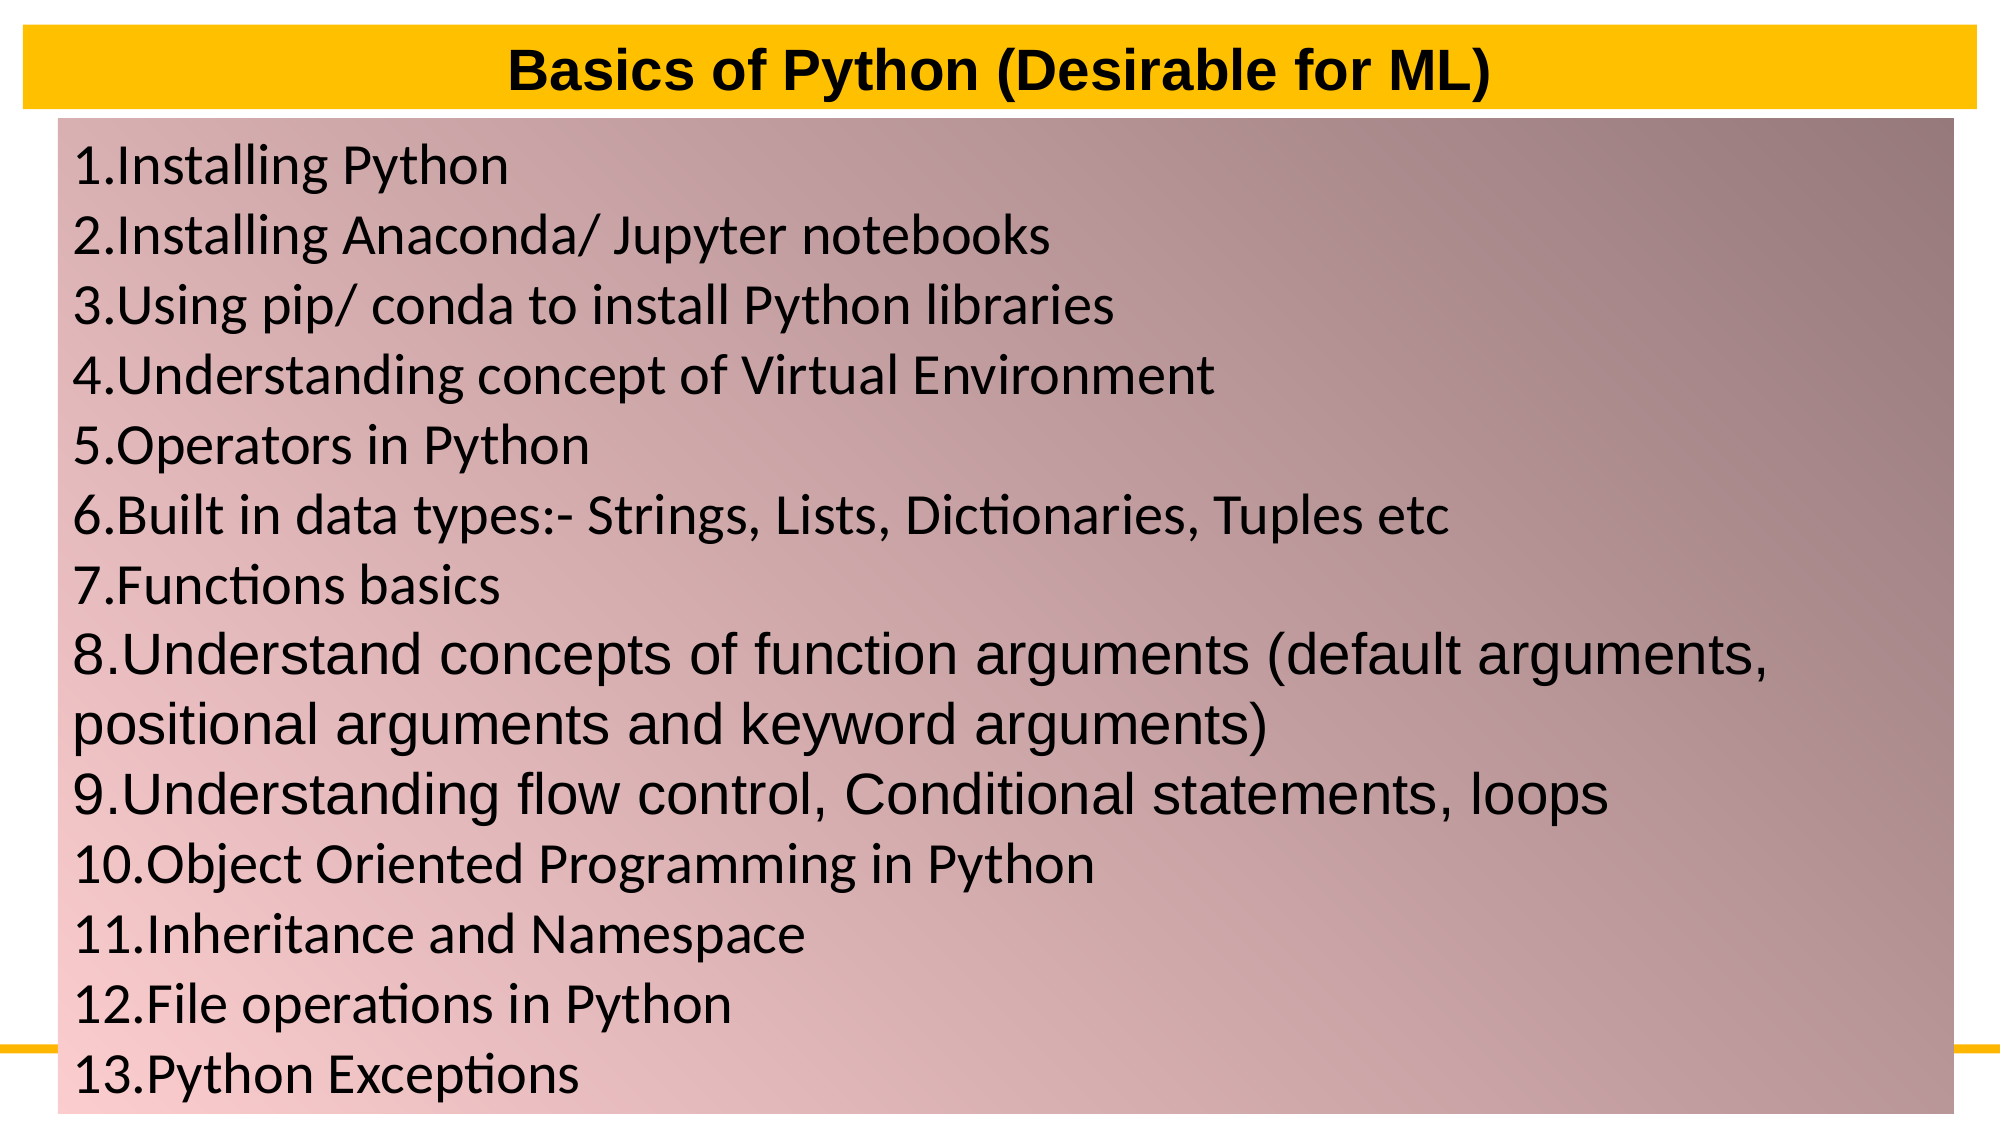

Basics of Python (Desirable for ML)
Installing Python
Installing Anaconda/ Jupyter notebooks
Using pip/ conda to install Python libraries
Understanding concept of Virtual Environment
Operators in Python
Built in data types:- Strings, Lists, Dictionaries, Tuples etc
Functions basics
Understand concepts of function arguments (default arguments, positional arguments and keyword arguments)
Understanding flow control, Conditional statements, loops
Object Oriented Programming in Python
Inheritance and Namespace
File operations in Python
Python Exceptions